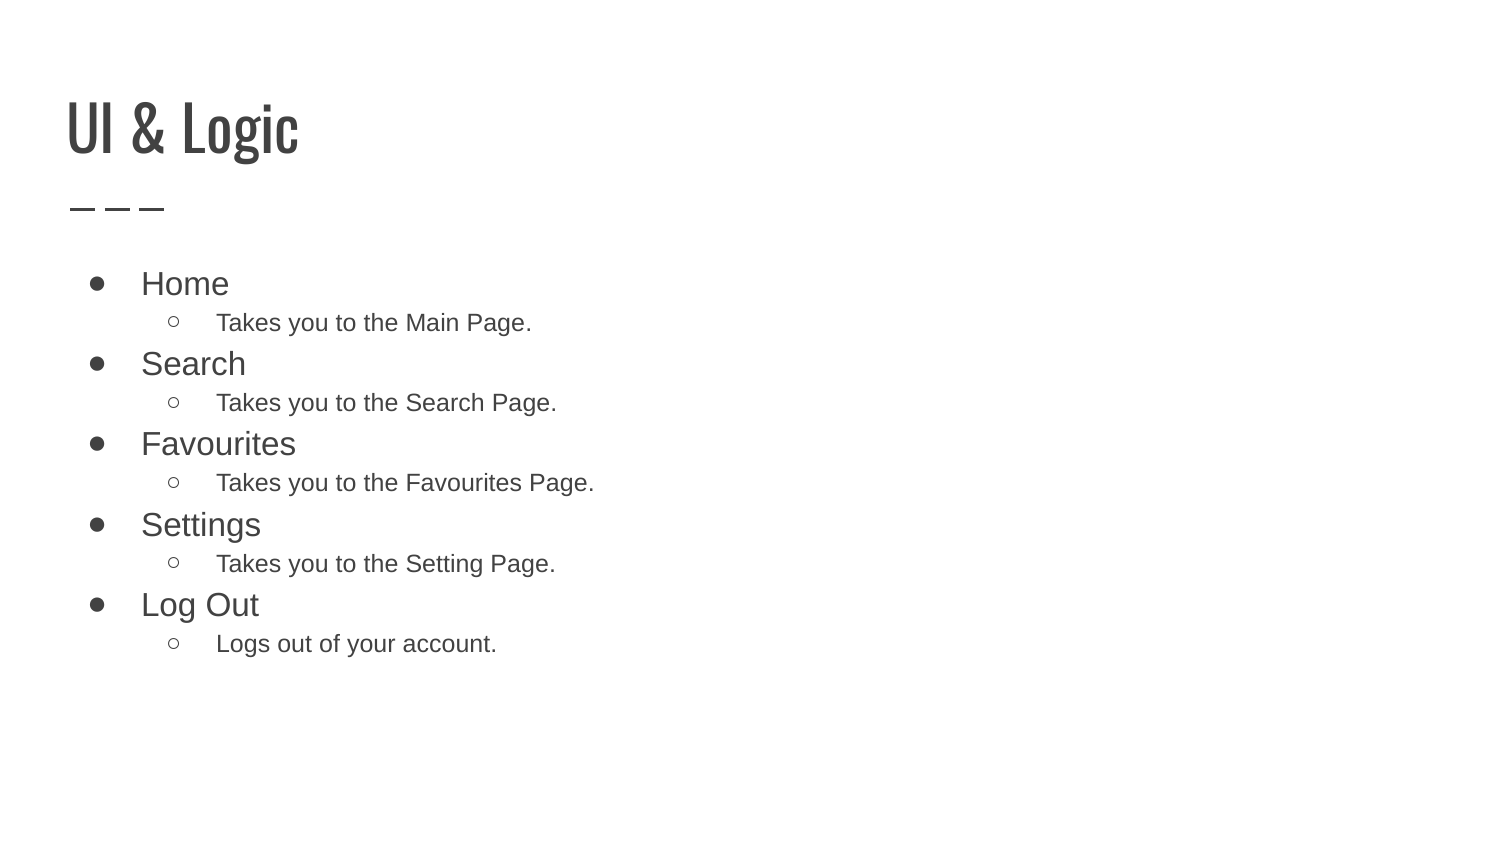

# UI & Logic
Home
Takes you to the Main Page.
Search
Takes you to the Search Page.
Favourites
Takes you to the Favourites Page.
Settings
Takes you to the Setting Page.
Log Out
Logs out of your account.